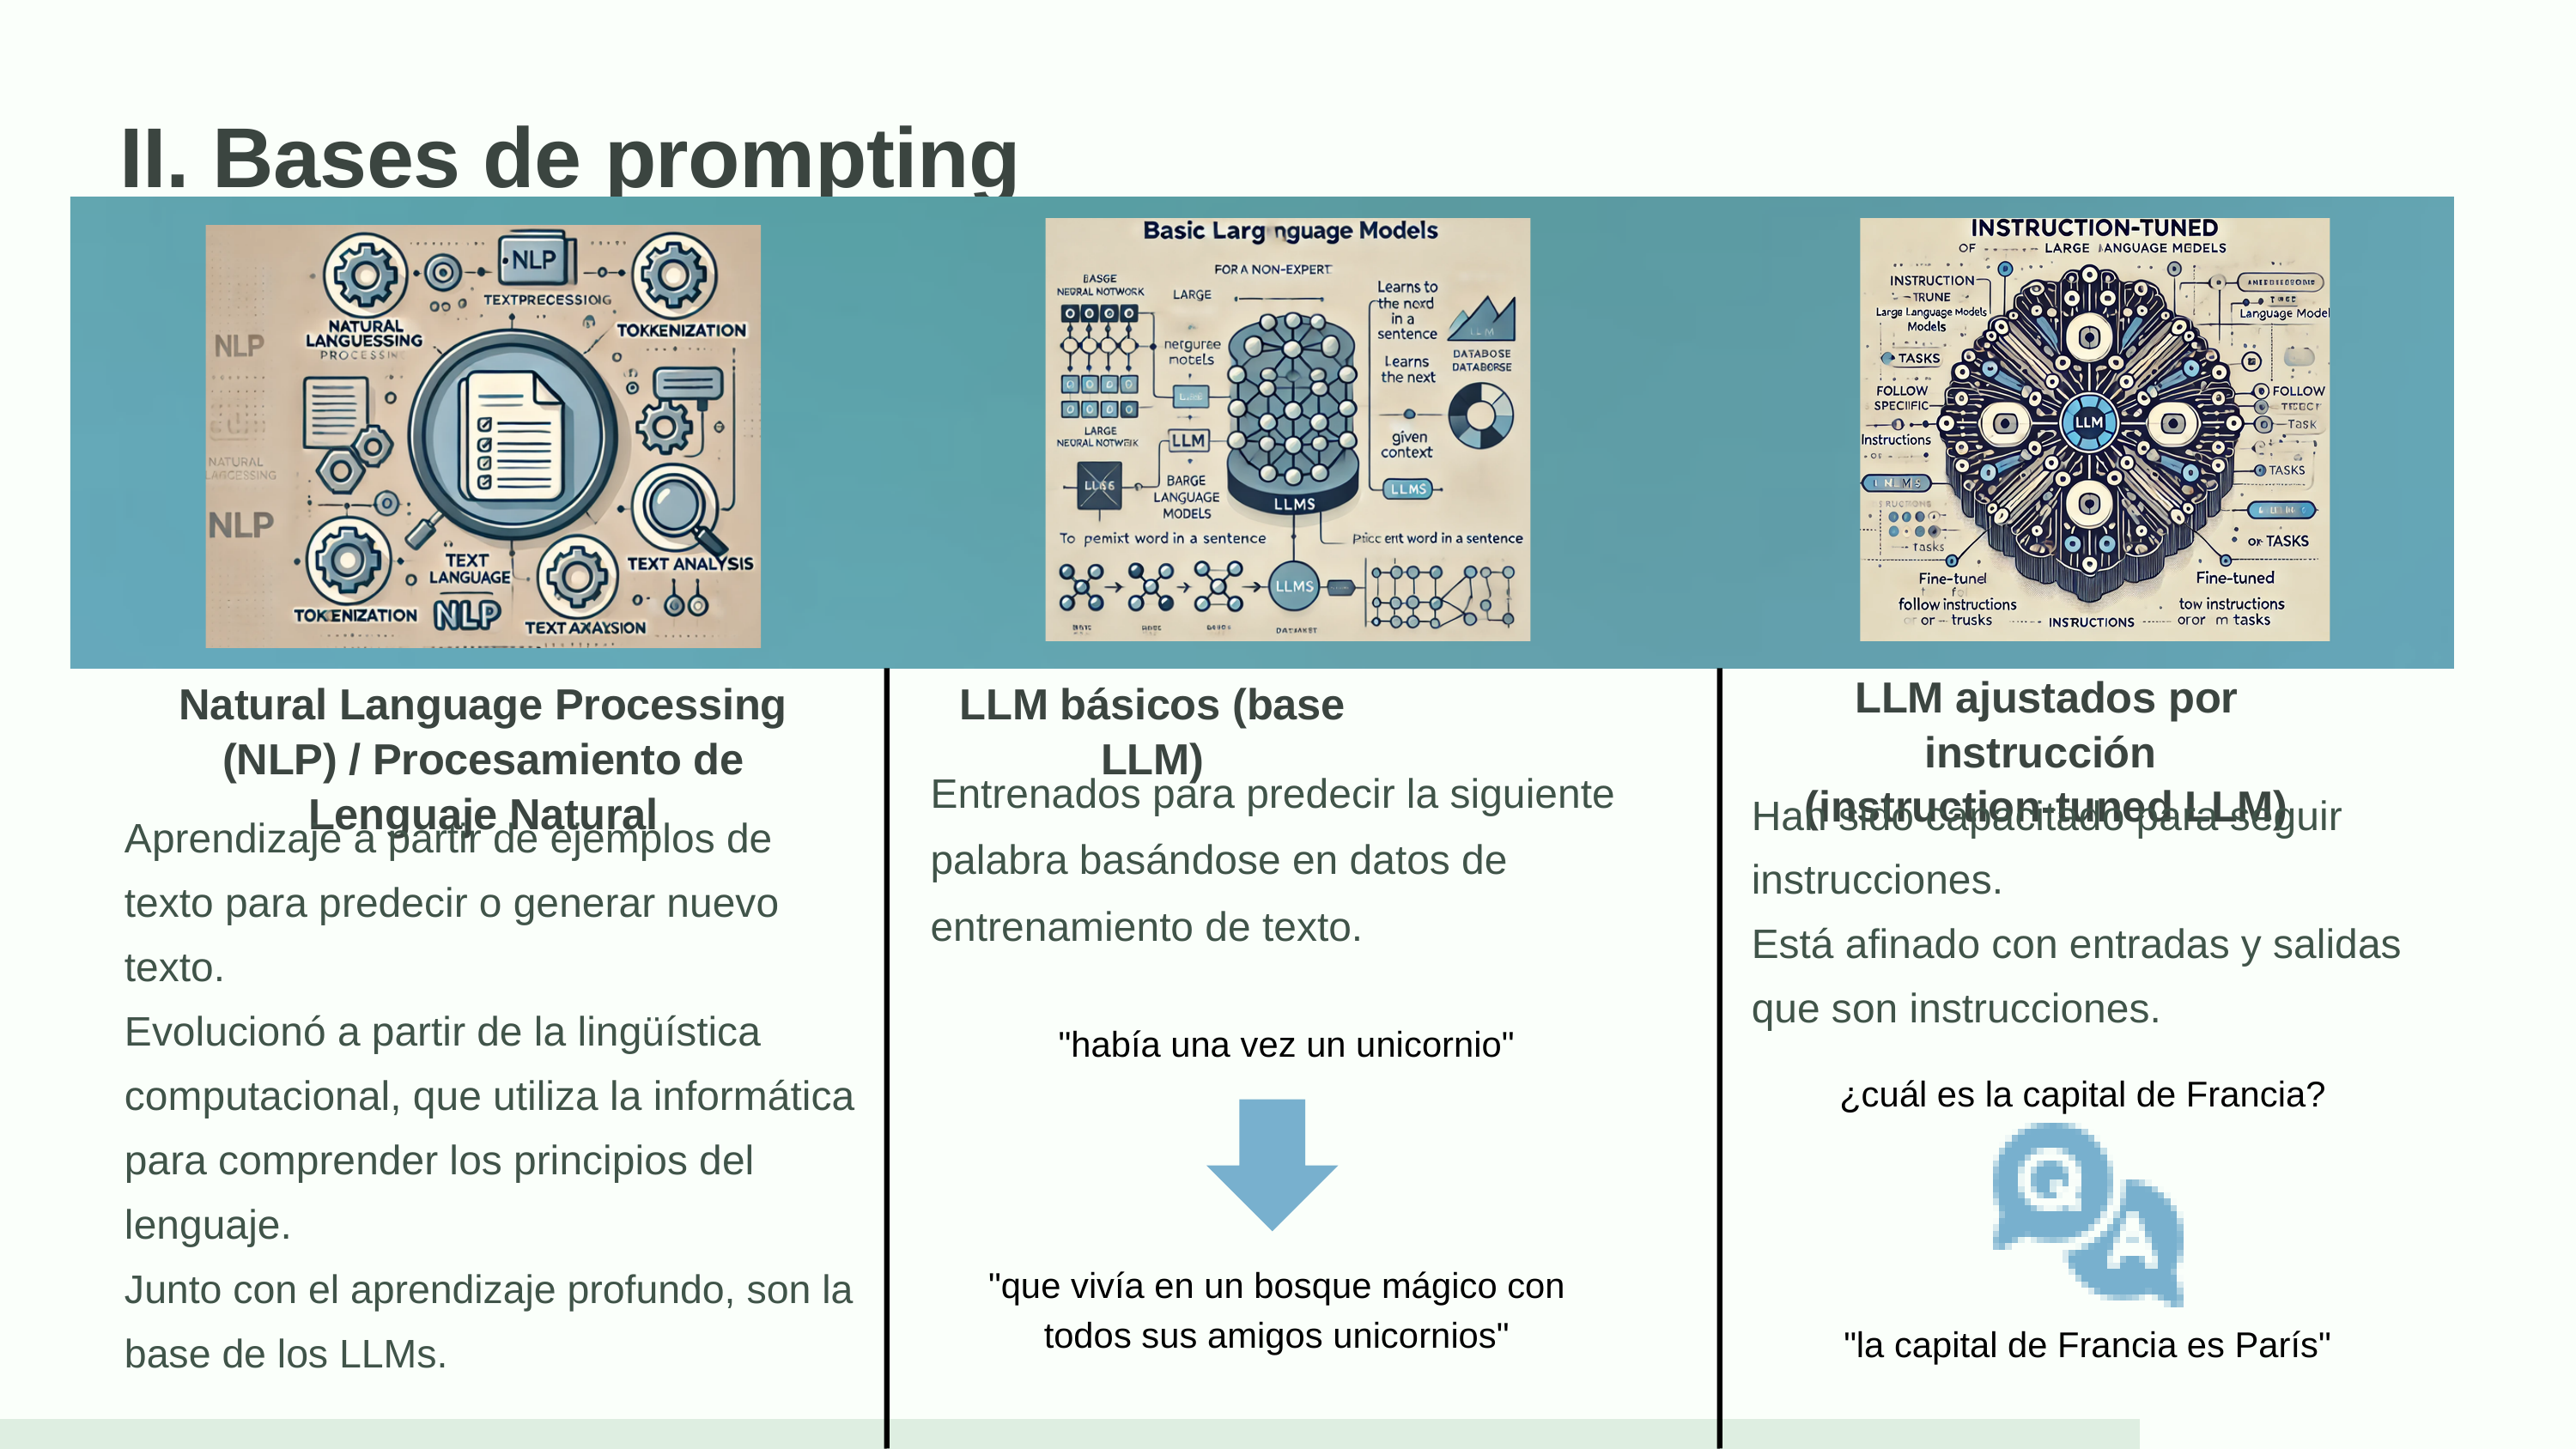

II. Bases de prompting

LLM ajustados por instrucción
(instruction-tuned LLM)

Natural Language Processing (NLP) / Procesamiento de Lenguaje Natural
LLM básicos (base LLM)
Entrenados para predecir la siguiente palabra basándose en datos de entrenamiento de texto.
Han sido capacitado para seguir instrucciones.
Está afinado con entradas y salidas que son instrucciones.
Aprendizaje a partir de ejemplos de texto para predecir o generar nuevo texto.
Evolucionó a partir de la lingüística computacional, que utiliza la informática para comprender los principios del lenguaje.
Junto con el aprendizaje profundo, son la base de los LLMs.
"había una vez un unicornio"
¿cuál es la capital de Francia?

 "la capital de Francia es París"

"que vivía en un bosque mágico con todos sus amigos unicornios"